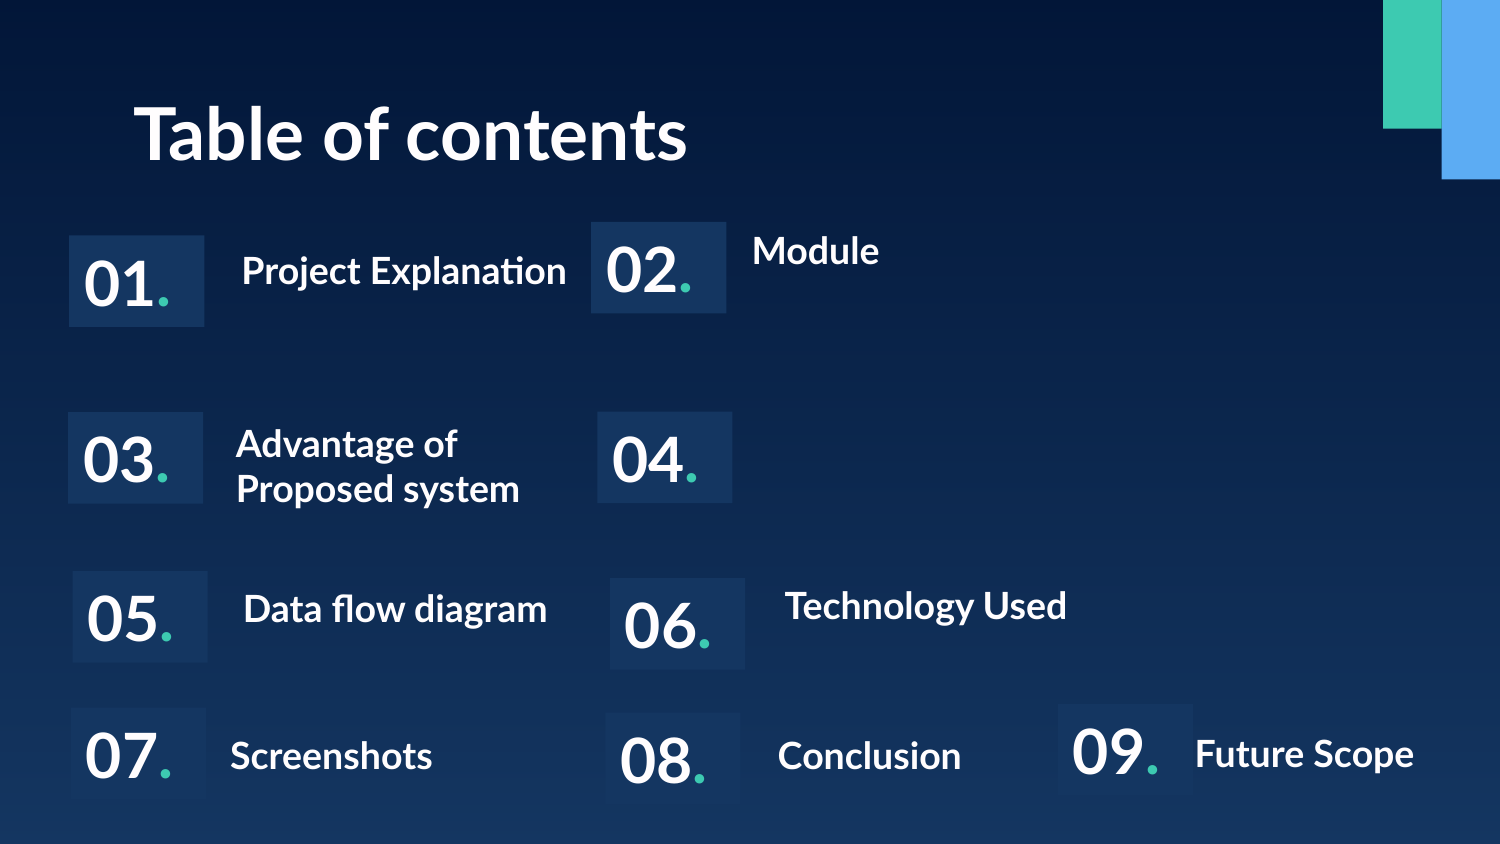

Table of contents
Module
02.
Project Explanation
# 01.

Advantage of Proposed system
04.
03.
Technology Used
Data flow diagram
05.
06.
09.
07.
08.
Future Scope

Screenshots
Conclusion